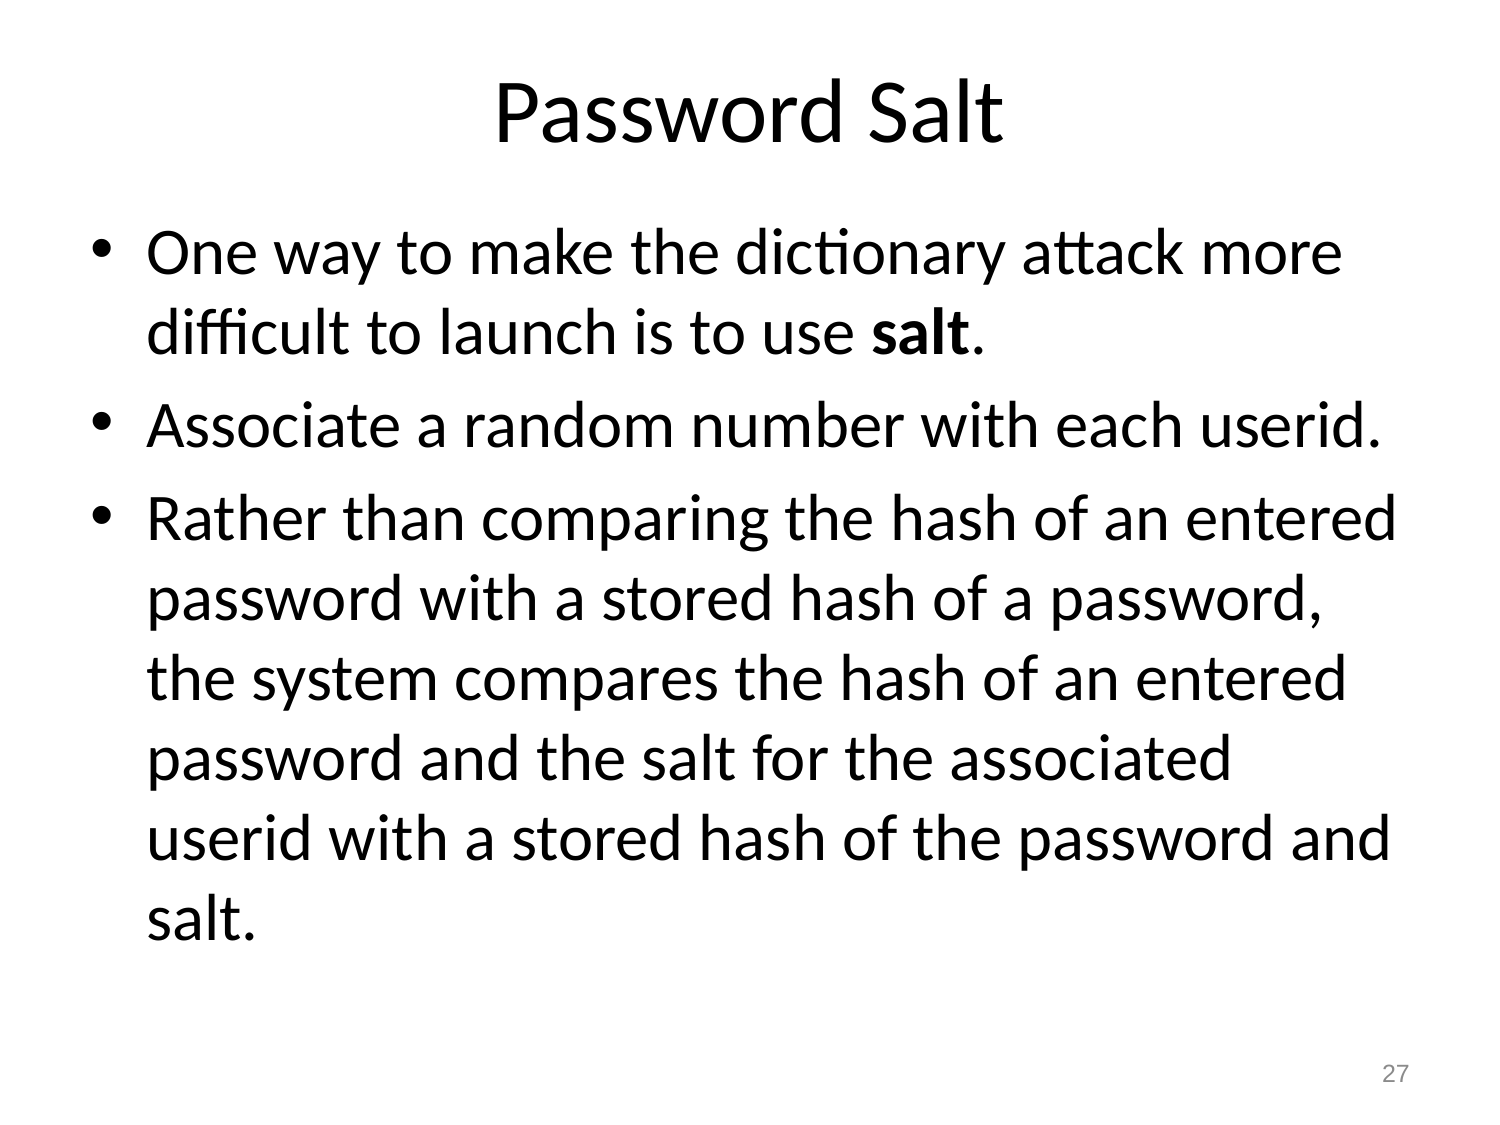

# Password Salt
One way to make the dictionary attack more difficult to launch is to use salt.
Associate a random number with each userid.
Rather than comparing the hash of an entered password with a stored hash of a password, the system compares the hash of an entered password and the salt for the associated userid with a stored hash of the password and salt.
27